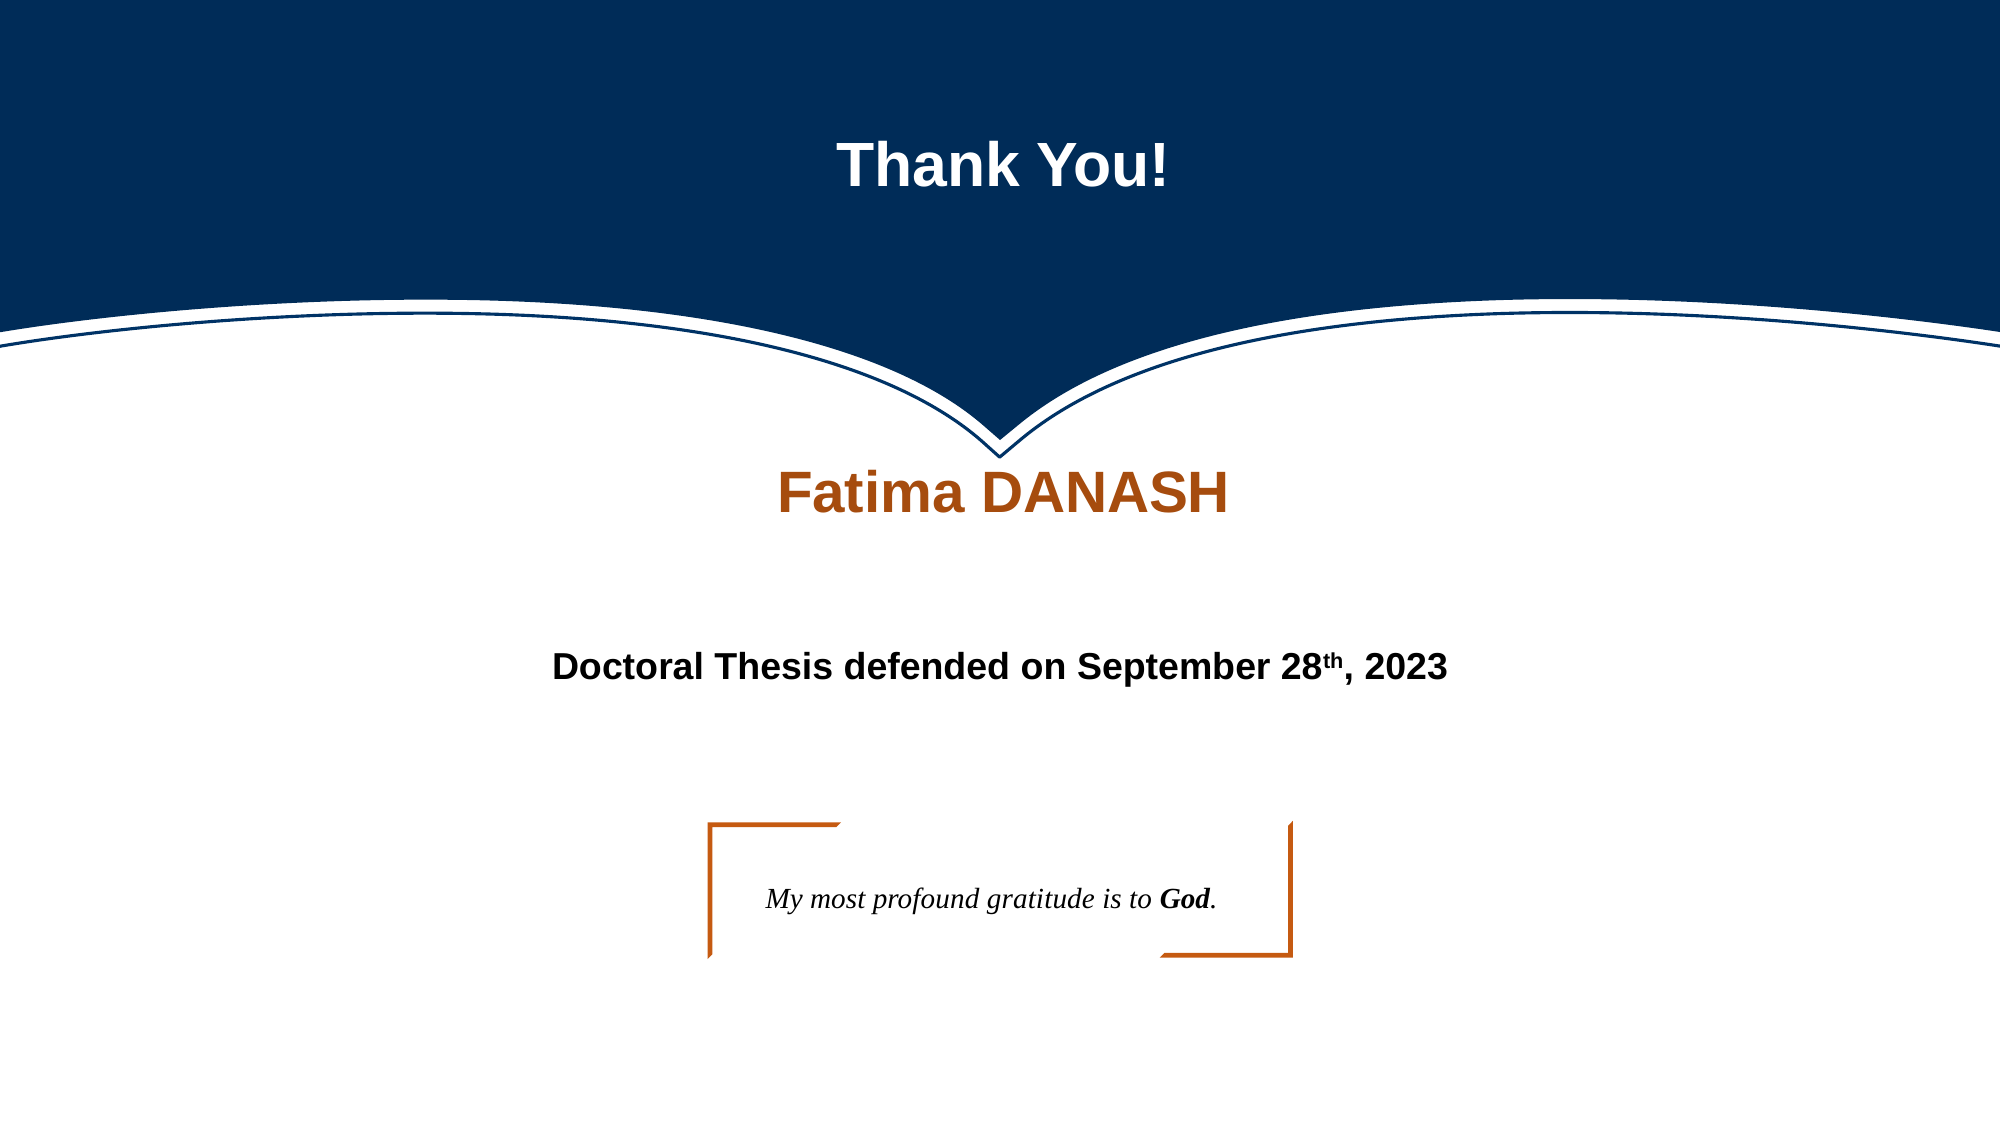

Thank You!

Fatima DANASH
Doctoral Thesis defended on September 28th, 2023

My most profound gratitude is to God.